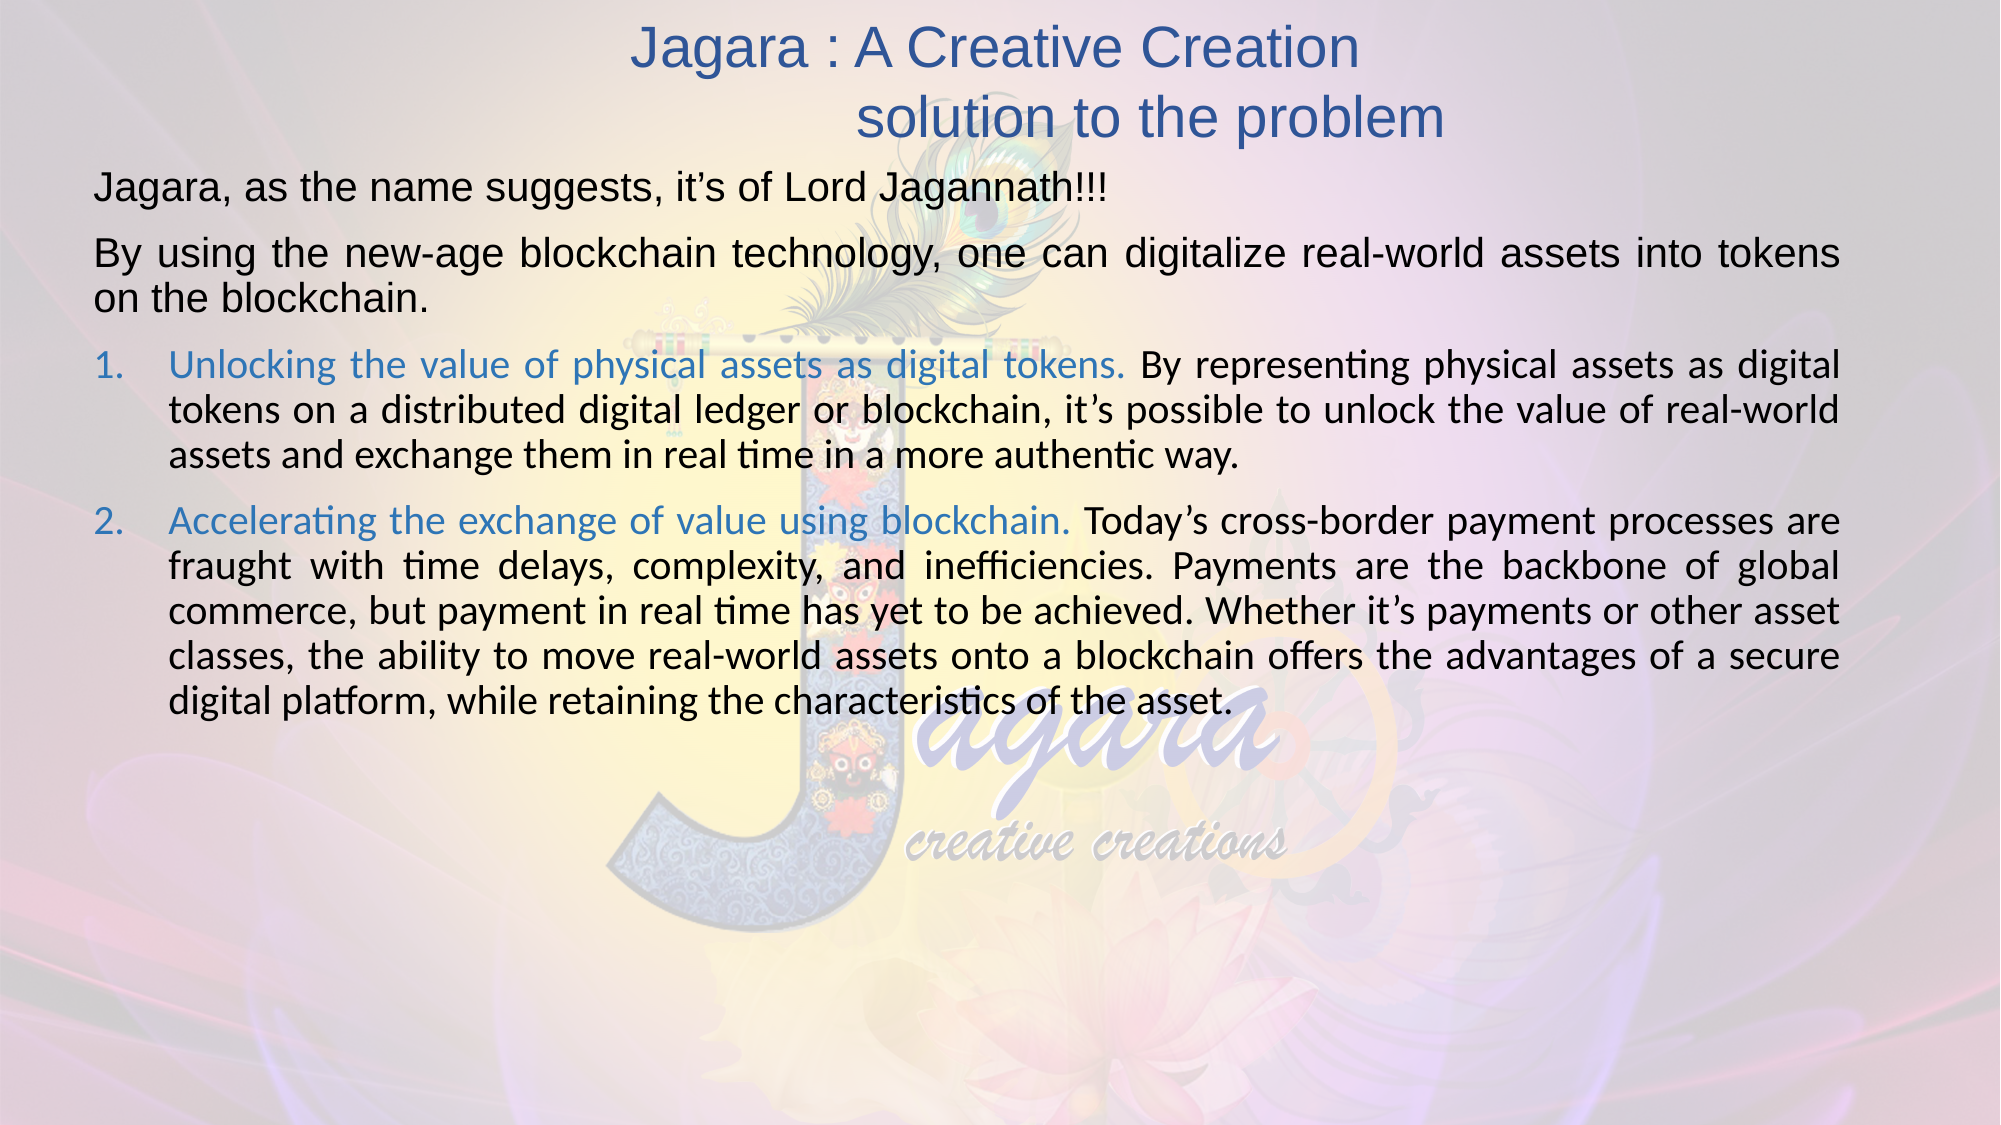

Jagara : A Creative Creation
 					     solution to the problem
Jagara, as the name suggests, it’s of Lord Jagannath!!!
By using the new-age blockchain technology, one can digitalize real-world assets into tokens on the blockchain.
Unlocking the value of physical assets as digital tokens. By representing physical assets as digital tokens on a distributed digital ledger or blockchain, it’s possible to unlock the value of real-world assets and exchange them in real time in a more authentic way.
Accelerating the exchange of value using blockchain. Today’s cross-border payment processes are fraught with time delays, complexity, and inefficiencies. Payments are the backbone of global commerce, but payment in real time has yet to be achieved. Whether it’s payments or other asset classes, the ability to move real-world assets onto a blockchain offers the advantages of a secure digital platform, while retaining the characteristics of the asset.